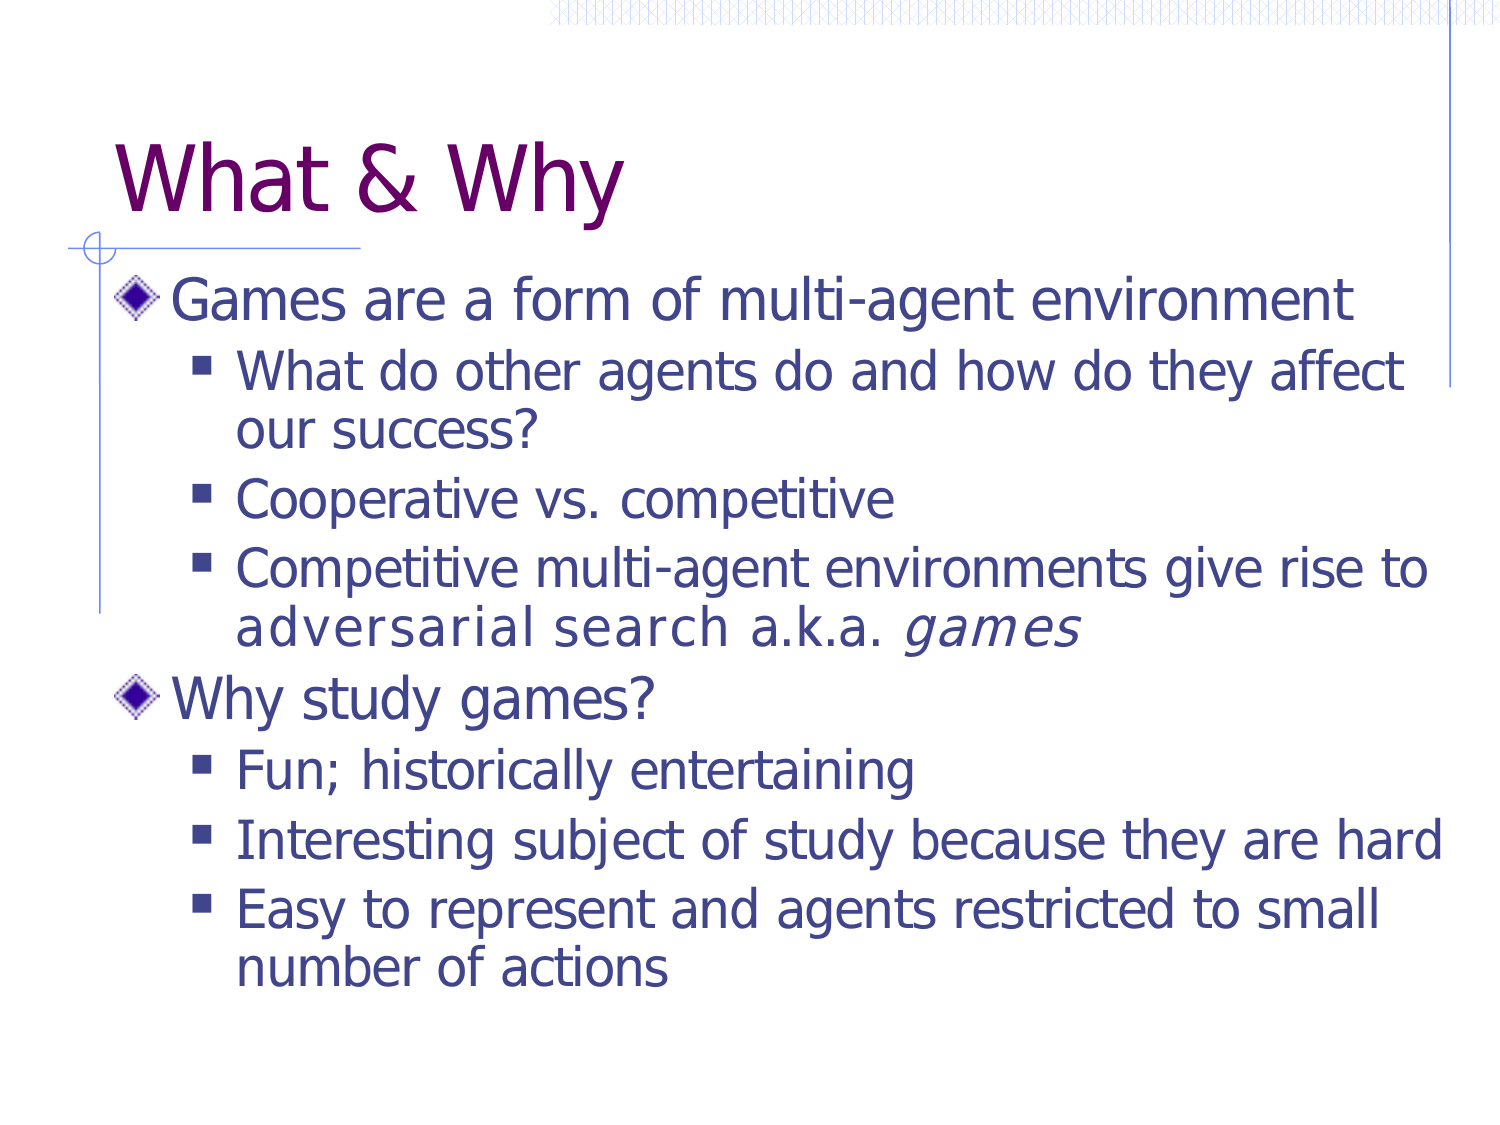

# What & Why
Games are a form of multi-agent environment
What do other agents do and how do they affect our success?
Cooperative vs. competitive
Competitive multi-agent environments give rise to adversarial search a.k.a. games
Why study games?
Fun; historically entertaining
Interesting subject of study because they are hard
Easy to represent and agents restricted to small number of actions